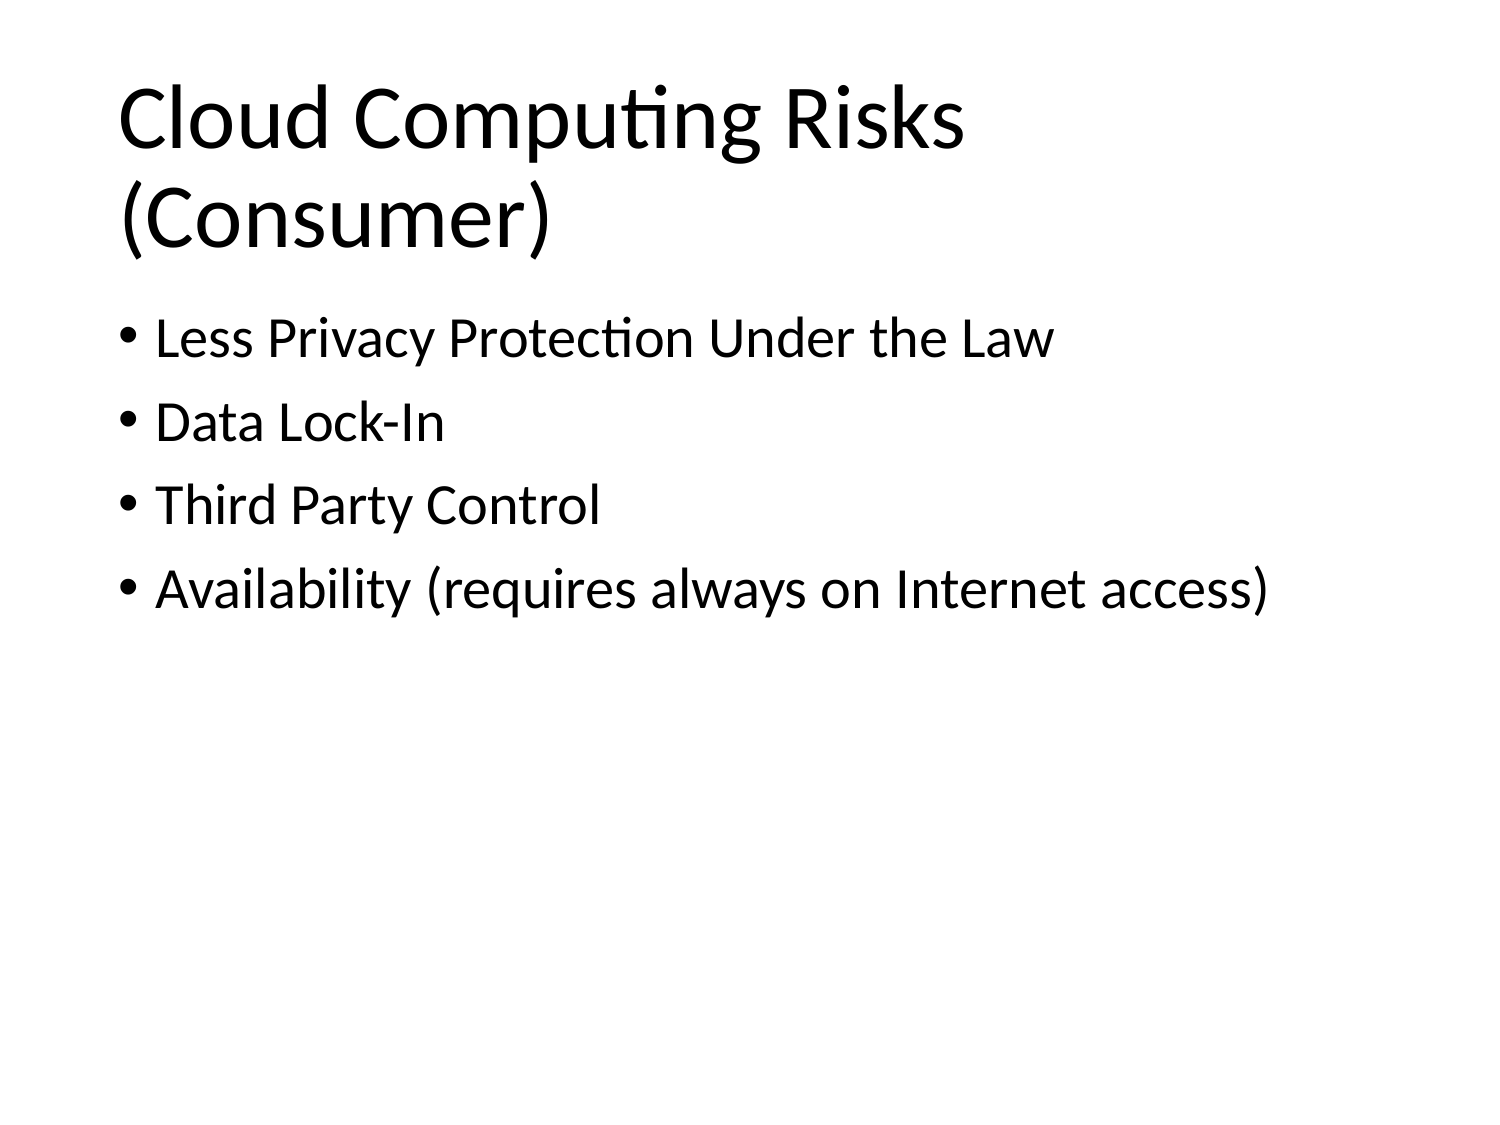

# Cloud Computing Risks (Consumer)
Less Privacy Protection Under the Law
Data Lock-In
Third Party Control
Availability (requires always on Internet access)